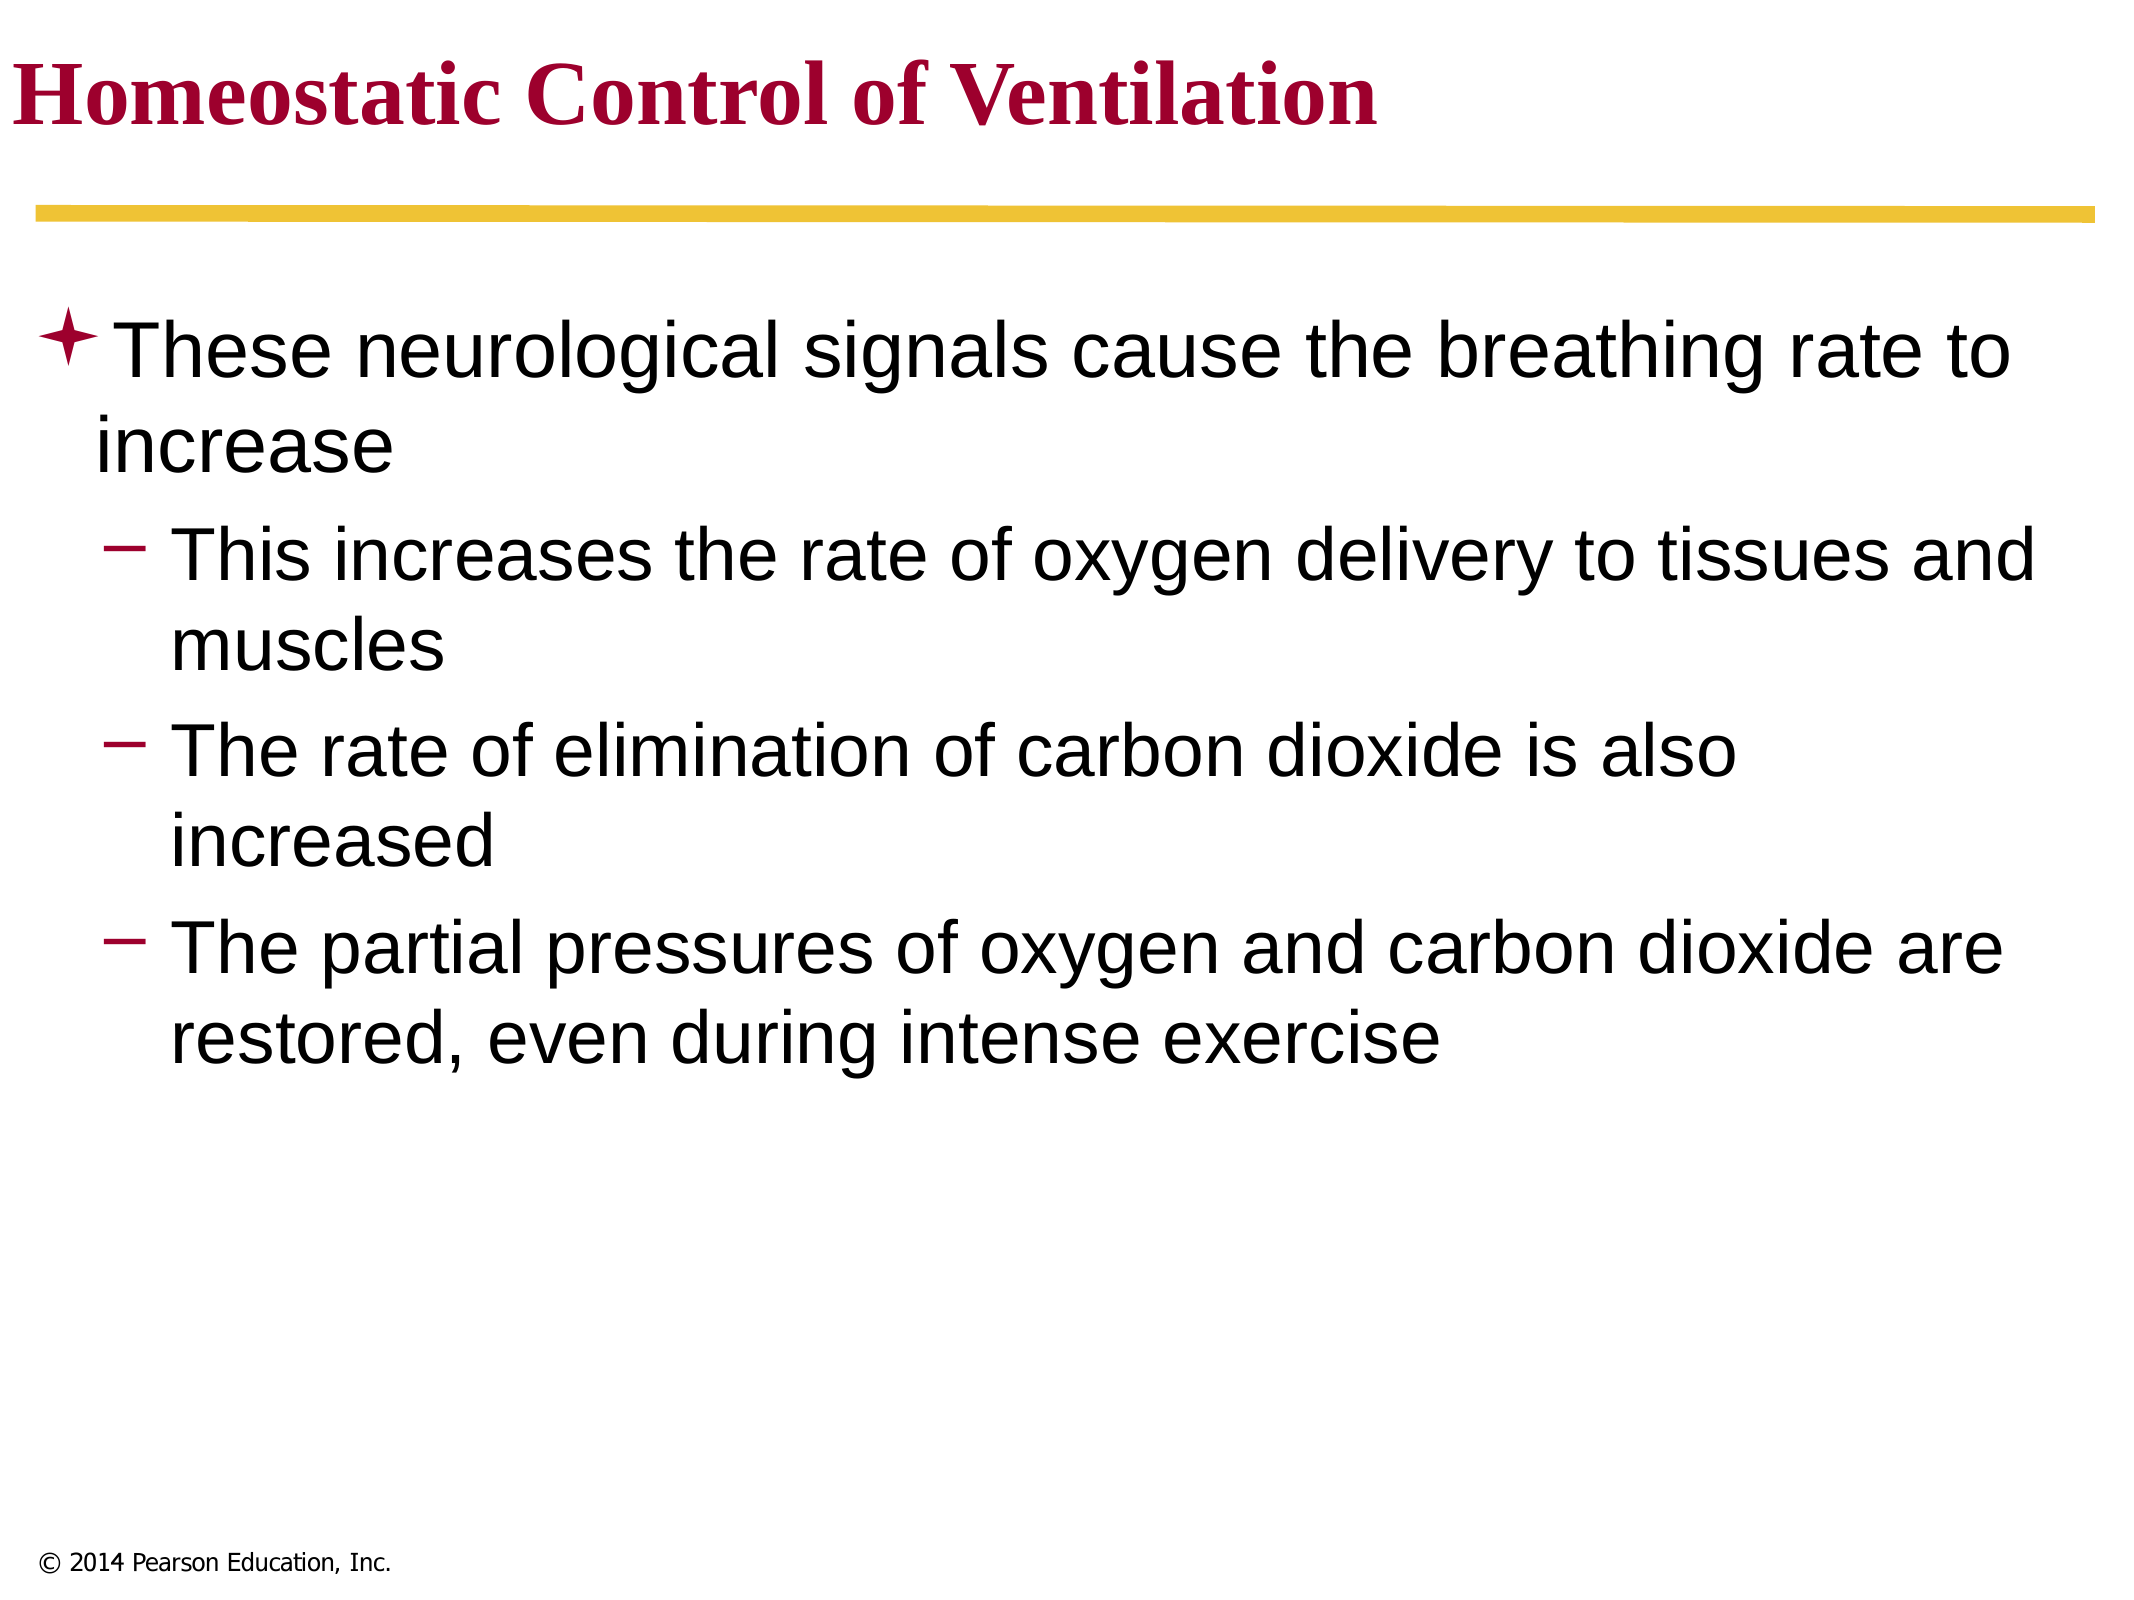

Homeostatic Control of Ventilation

These neurological signals cause the breathing rate to increase
This increases the rate of oxygen delivery to tissues and muscles
The rate of elimination of carbon dioxide is also increased
The partial pressures of oxygen and carbon dioxide are restored, even during intense exercise